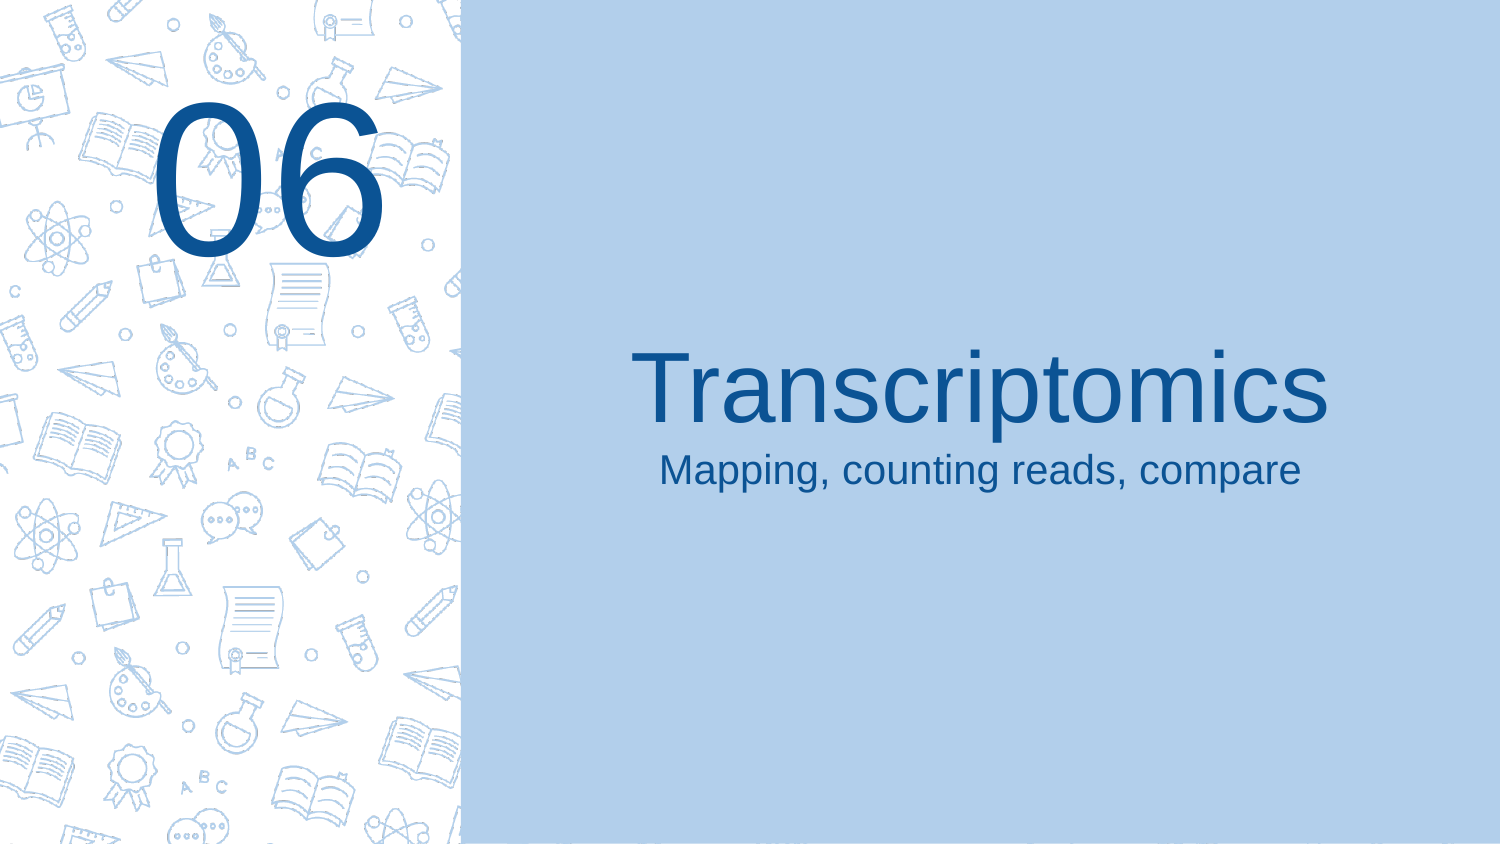

06
# Transcriptomics Mapping, counting reads, compare